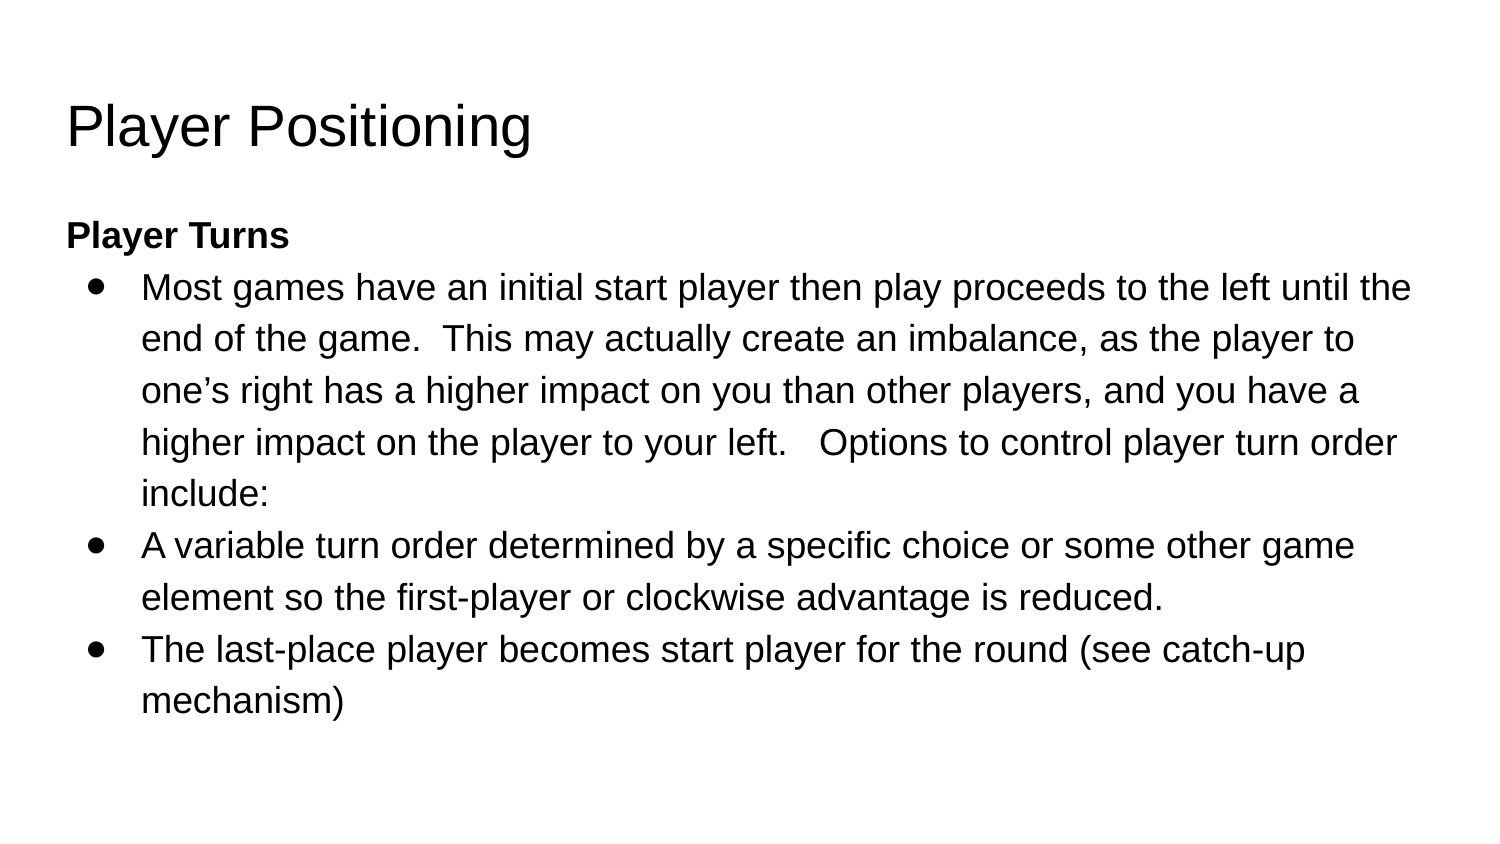

# Player Positioning
Player Turns
Most games have an initial start player then play proceeds to the left until the end of the game.  This may actually create an imbalance, as the player to one’s right has a higher impact on you than other players, and you have a higher impact on the player to your left.   Options to control player turn order include:
A variable turn order determined by a specific choice or some other game element so the first-player or clockwise advantage is reduced.
The last-place player becomes start player for the round (see catch-up mechanism)